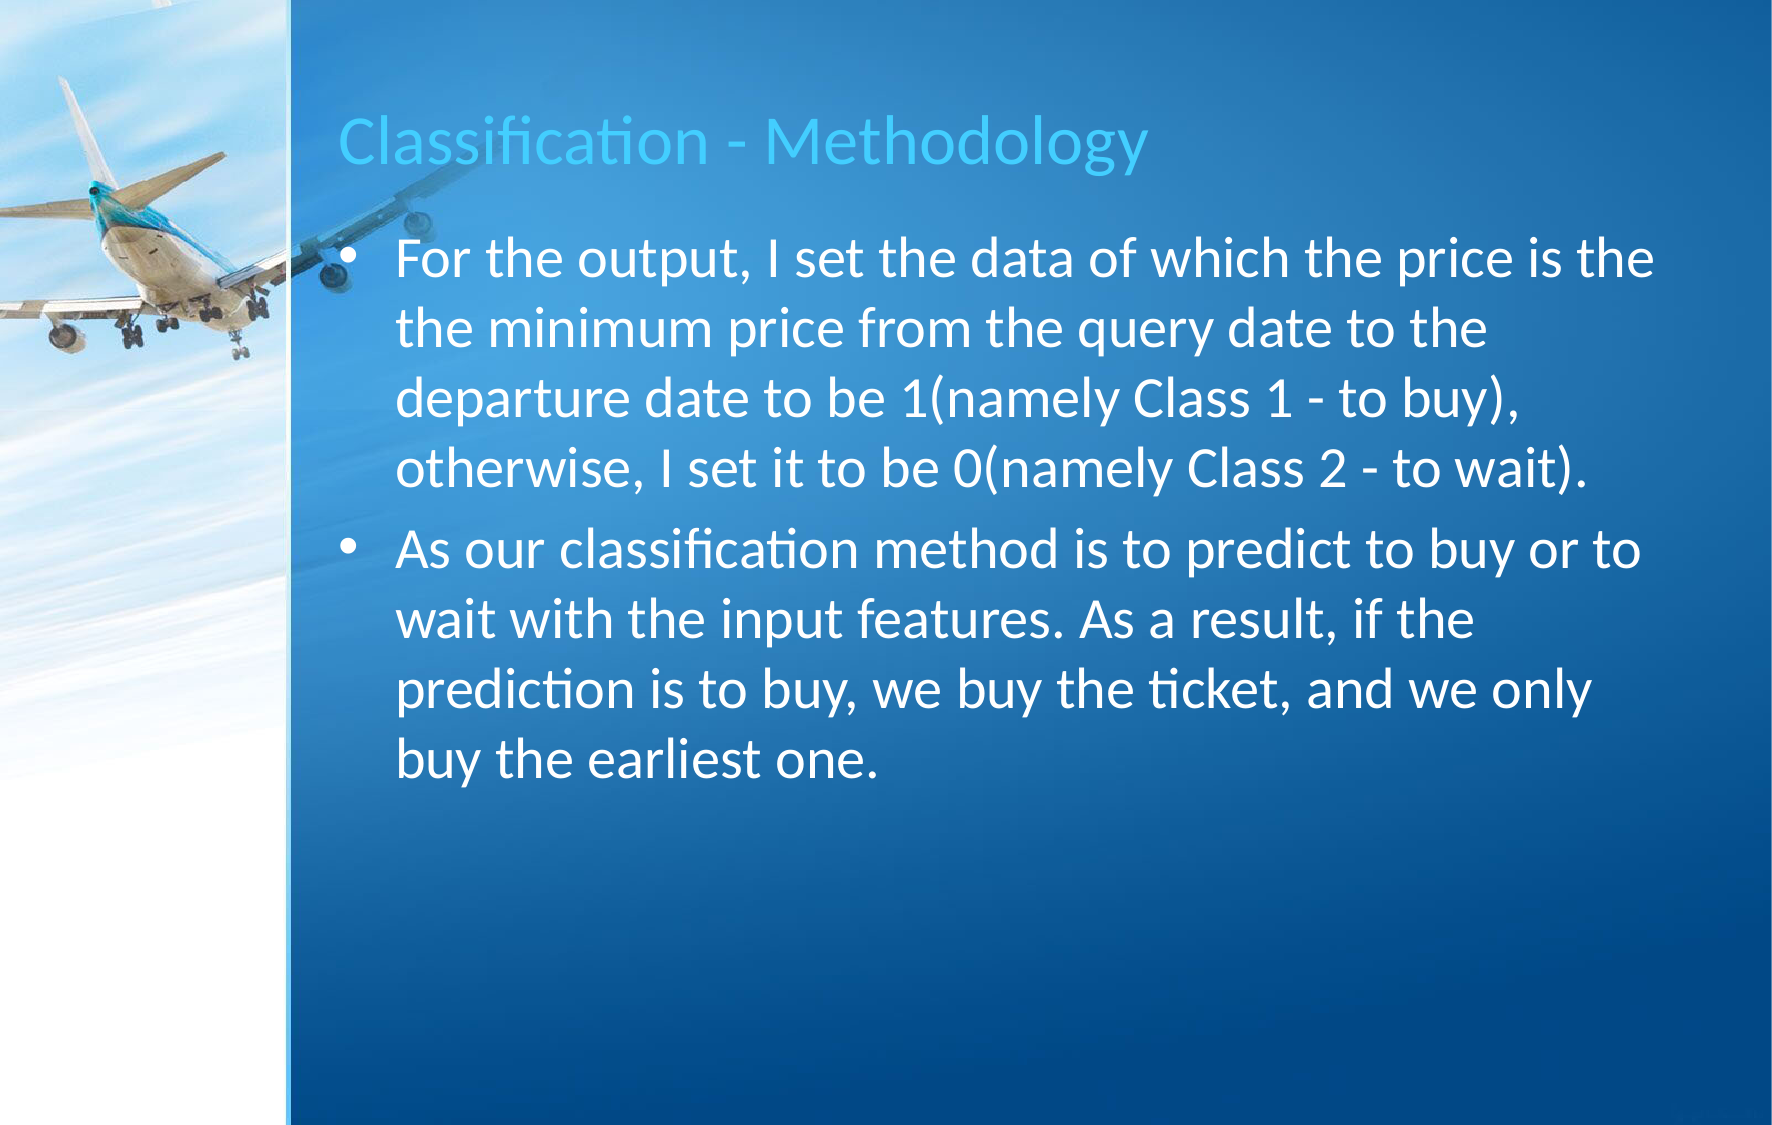

# Classification - Methodology
For the output, I set the data of which the price is the the minimum price from the query date to the departure date to be 1(namely Class 1 - to buy), otherwise, I set it to be 0(namely Class 2 - to wait).
As our classification method is to predict to buy or to wait with the input features. As a result, if the prediction is to buy, we buy the ticket, and we only buy the earliest one.